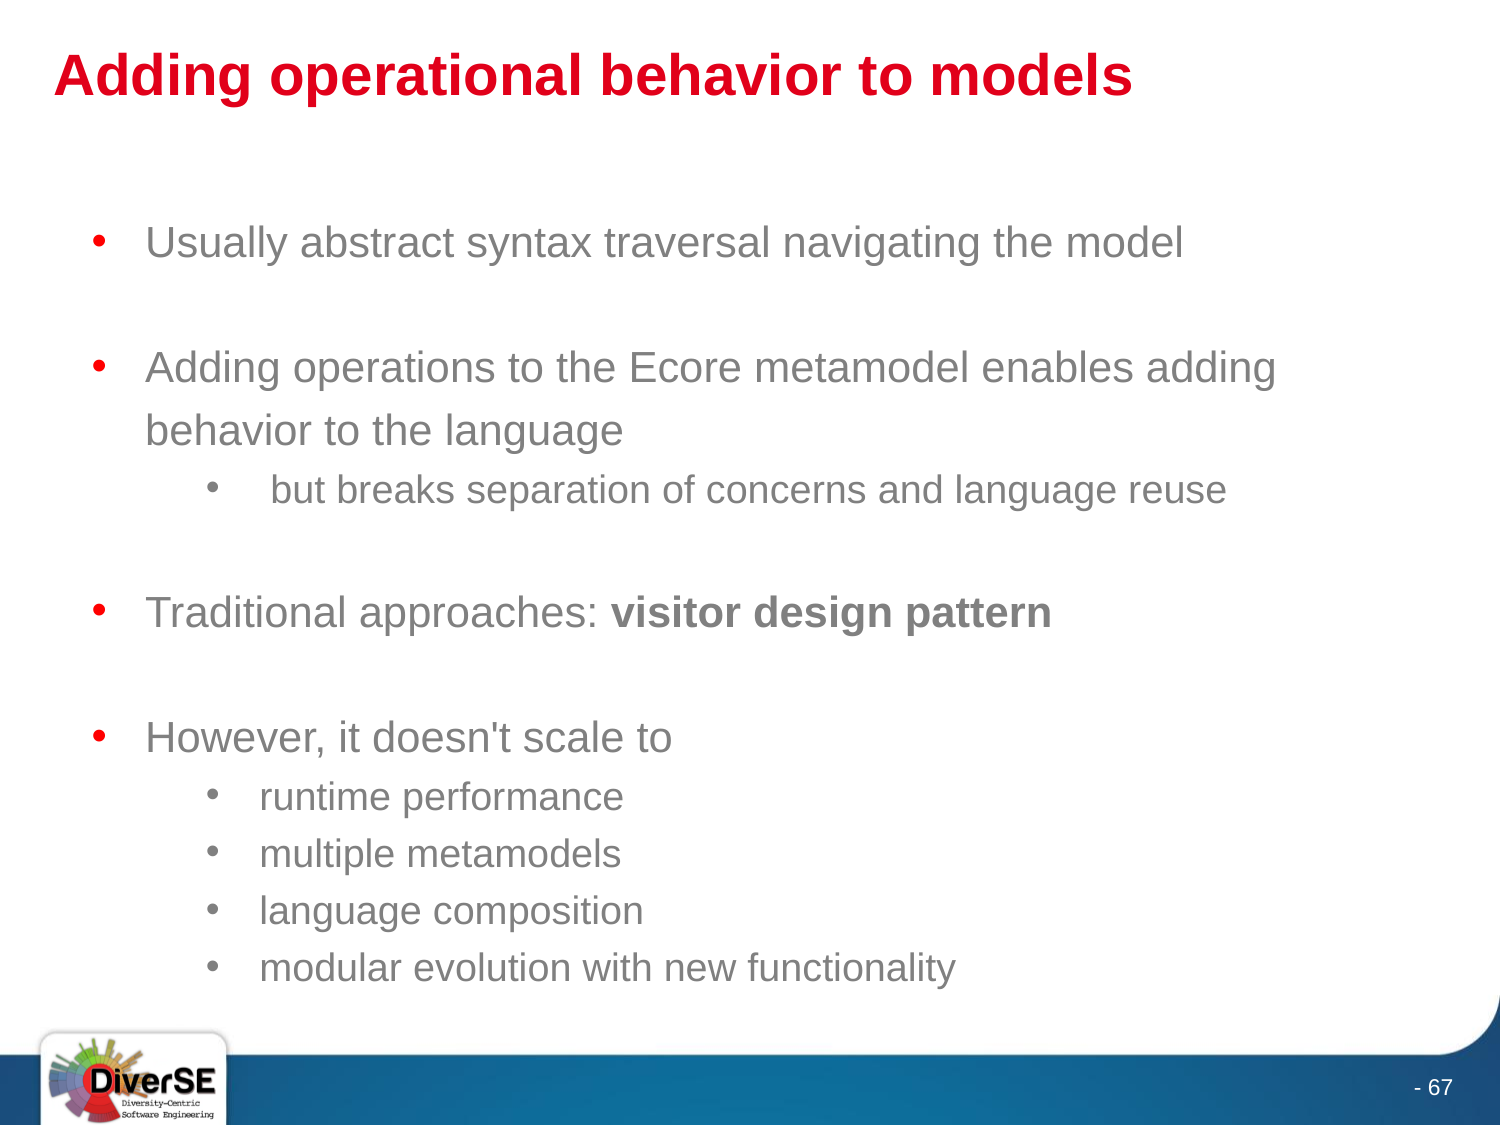

# Adding operational behavior to models
Usually abstract syntax traversal navigating the model

Adding operations to the Ecore metamodel enables adding behavior to the language
 but breaks separation of concerns and language reuse

Traditional approaches: visitor design pattern

However, it doesn't scale to
runtime performance
multiple metamodels
language composition
modular evolution with new functionality
- 67